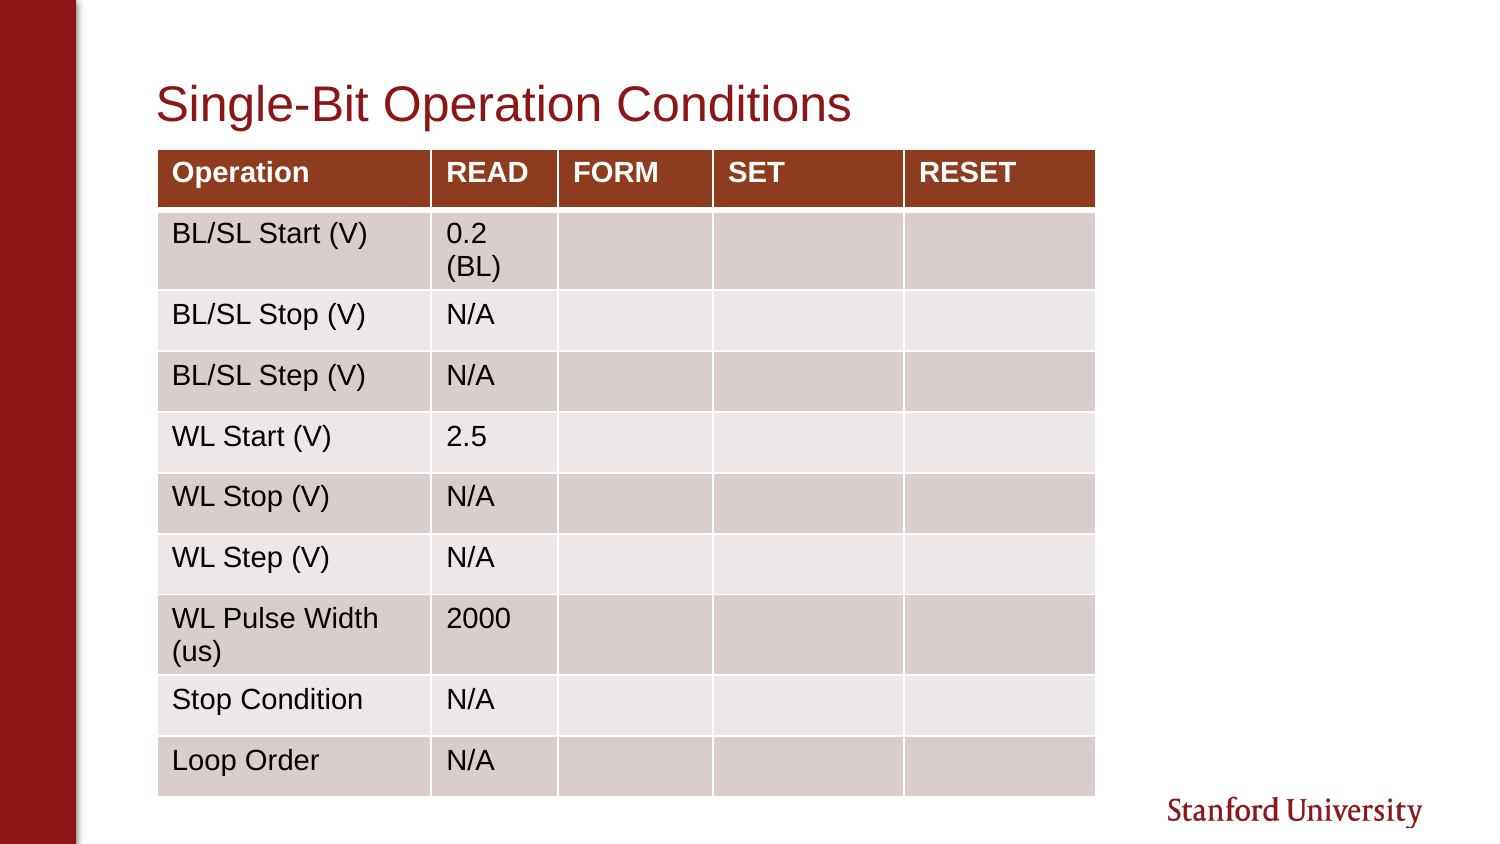

# Single-Bit Operation Conditions
| Operation | READ | FORM | SET | RESET |
| --- | --- | --- | --- | --- |
| BL/SL Start (V) | 0.2 (BL) |  |  |  |
| BL/SL Stop (V) | N/A |  |  |  |
| BL/SL Step (V) | N/A |  |  |  |
| WL Start (V) | 2.5 |  |  |  |
| WL Stop (V) | N/A |  |  |  |
| WL Step (V) | N/A |  |  |  |
| WL Pulse Width (us) | 2000 |  |  |  |
| Stop Condition | N/A |  |  |  |
| Loop Order | N/A |  |  |  |